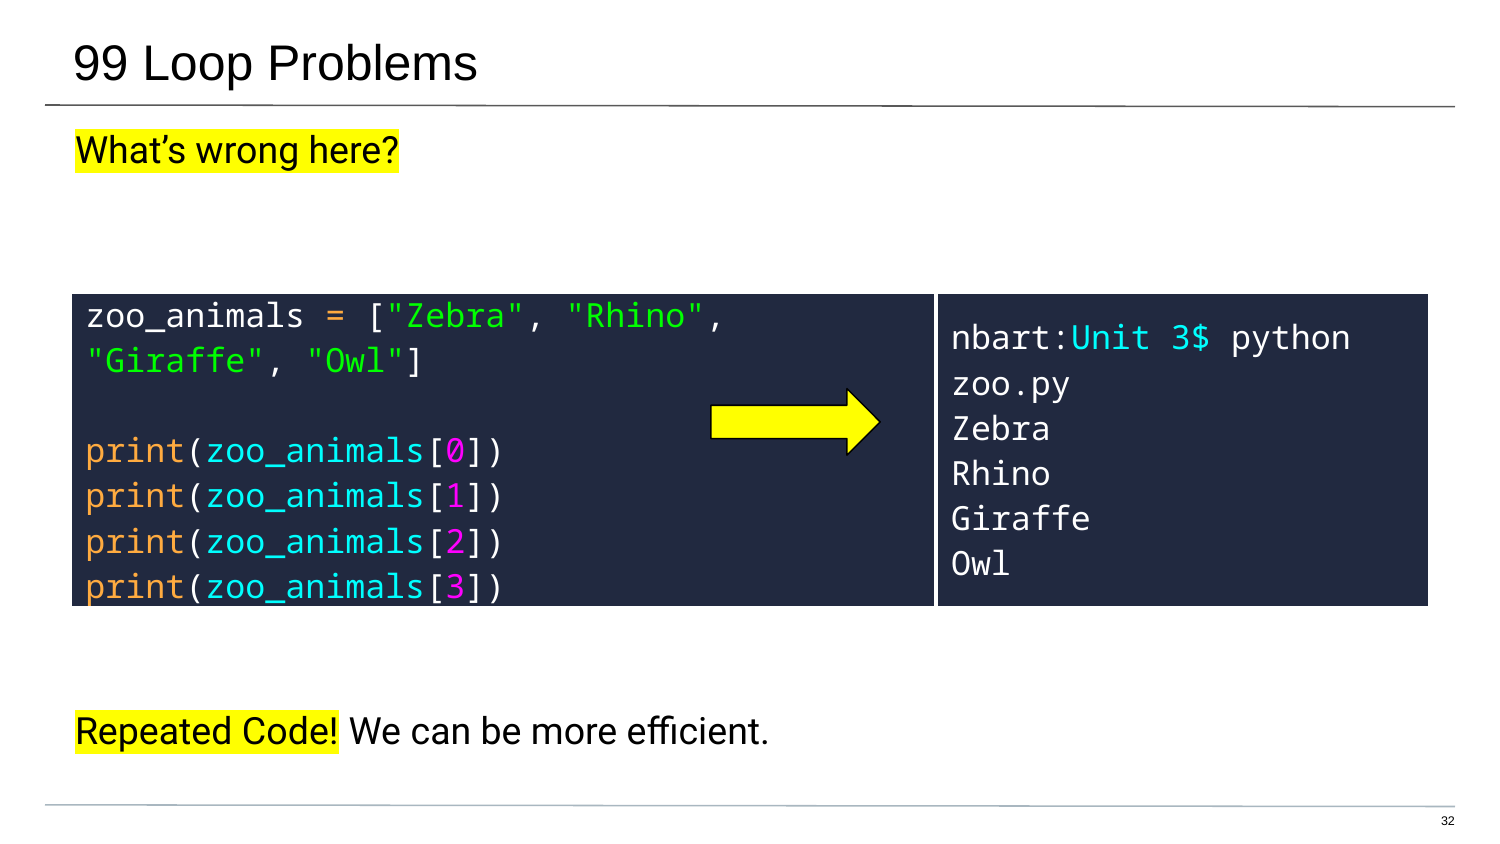

# 99 Loop Problems
What’s wrong here?
| zoo\_animals = ["Zebra", "Rhino", "Giraffe", "Owl"] print(zoo\_animals[0]) print(zoo\_animals[1]) print(zoo\_animals[2]) print(zoo\_animals[3]) | nbart:Unit 3$ python zoo.py Zebra Rhino Giraffe Owl |
| --- | --- |

Repeated Code! We can be more efficient.

32